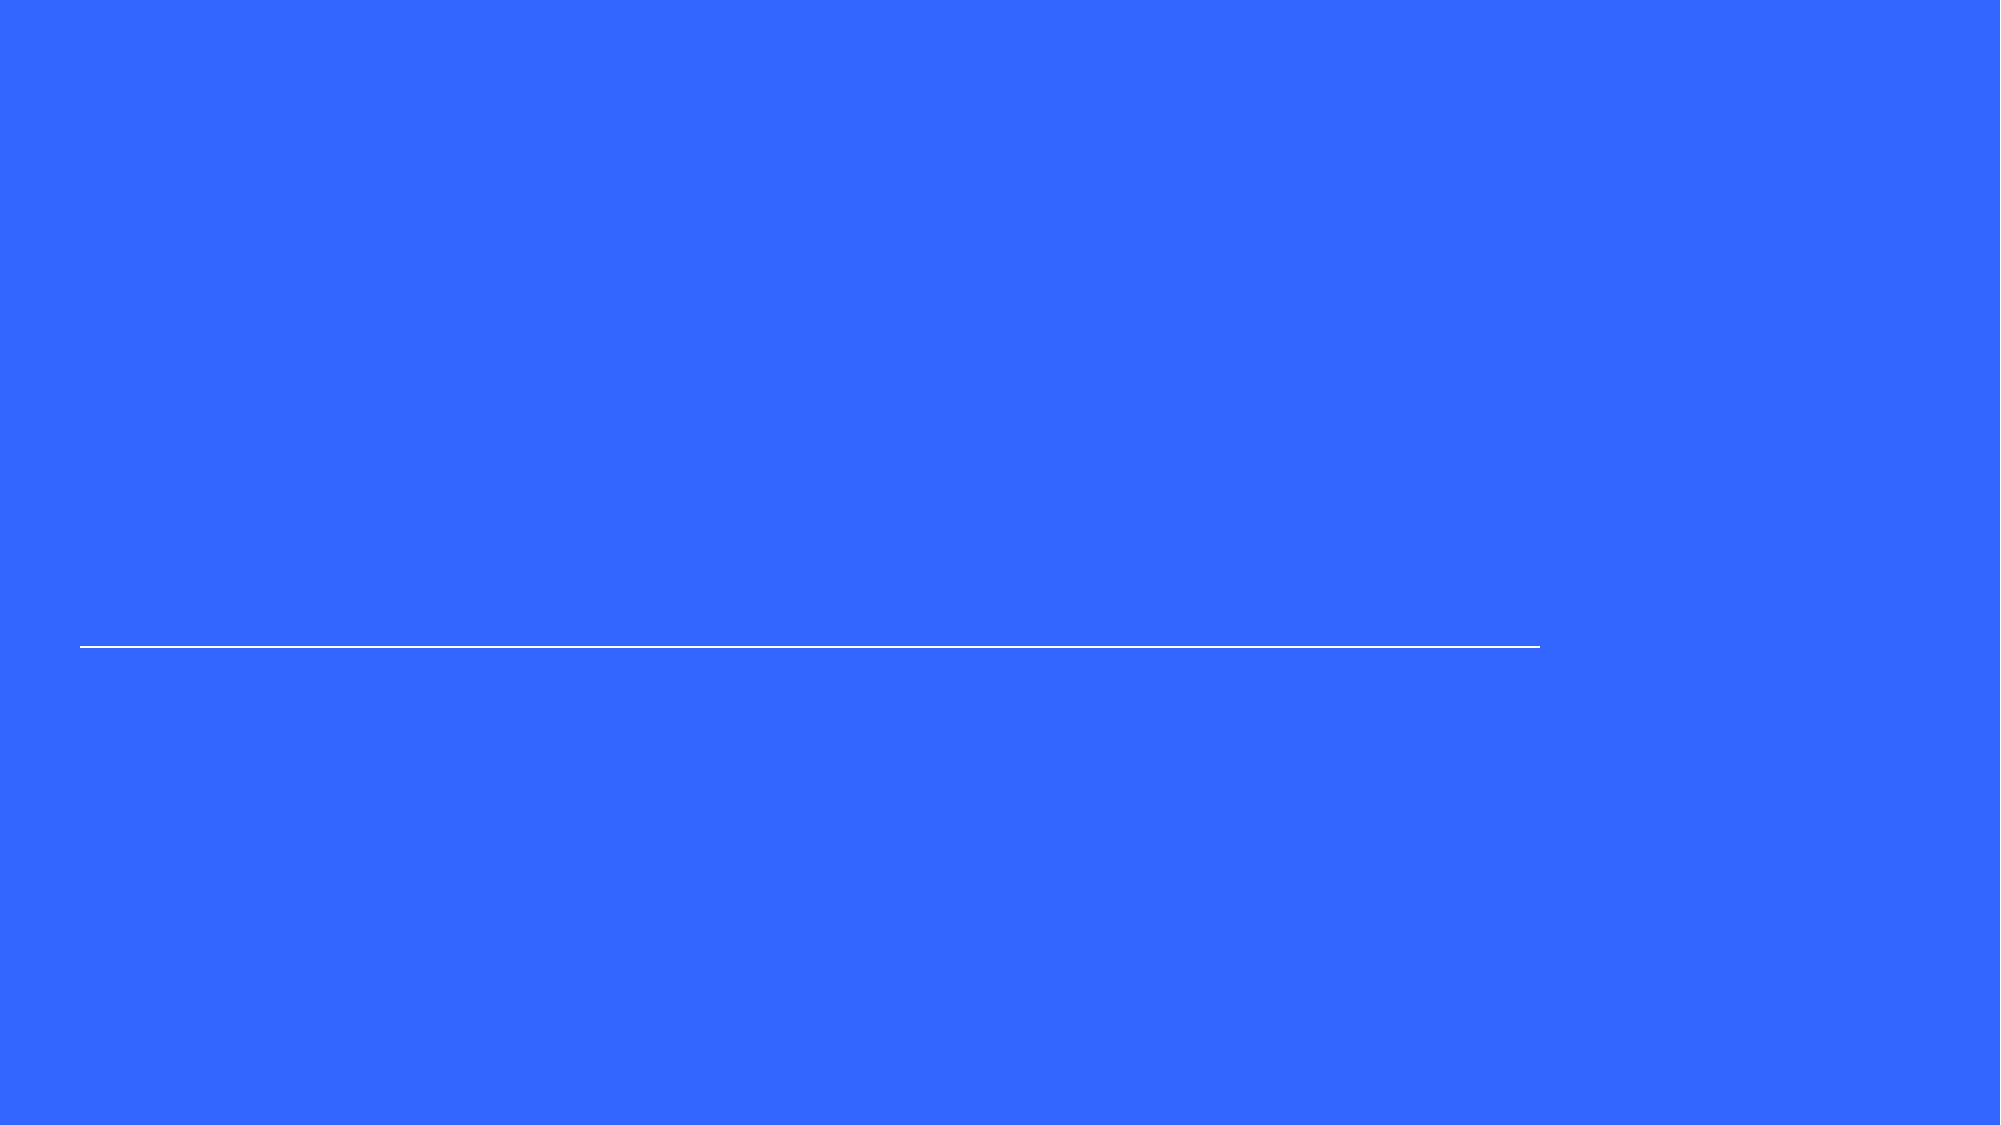

Google Assistant - Raspberry Pi
IoT / Ai